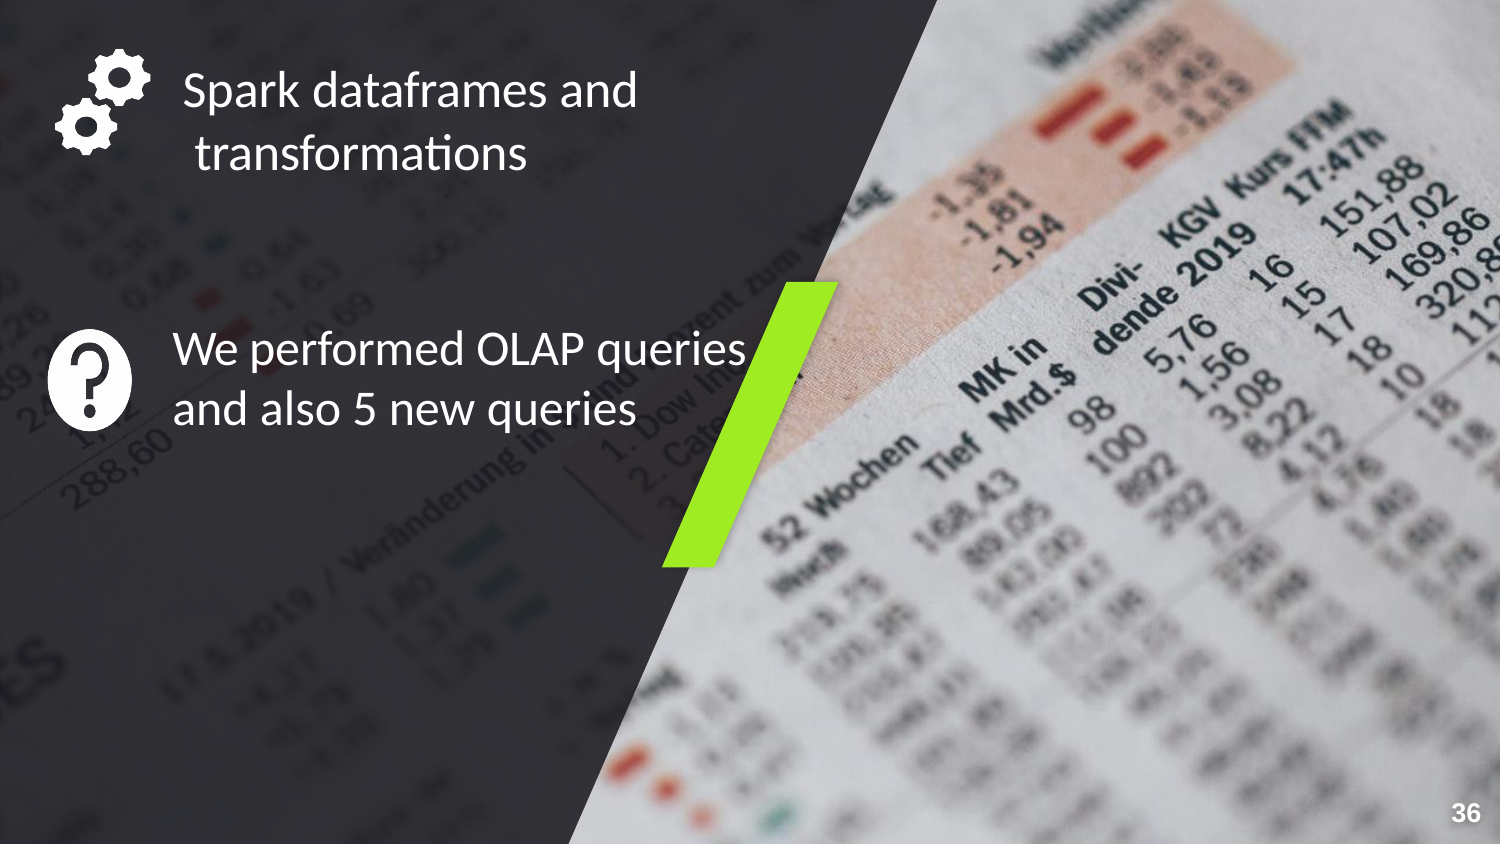

Spark dataframes and  transformations
We performed OLAP queries  and also 5 new queries

36